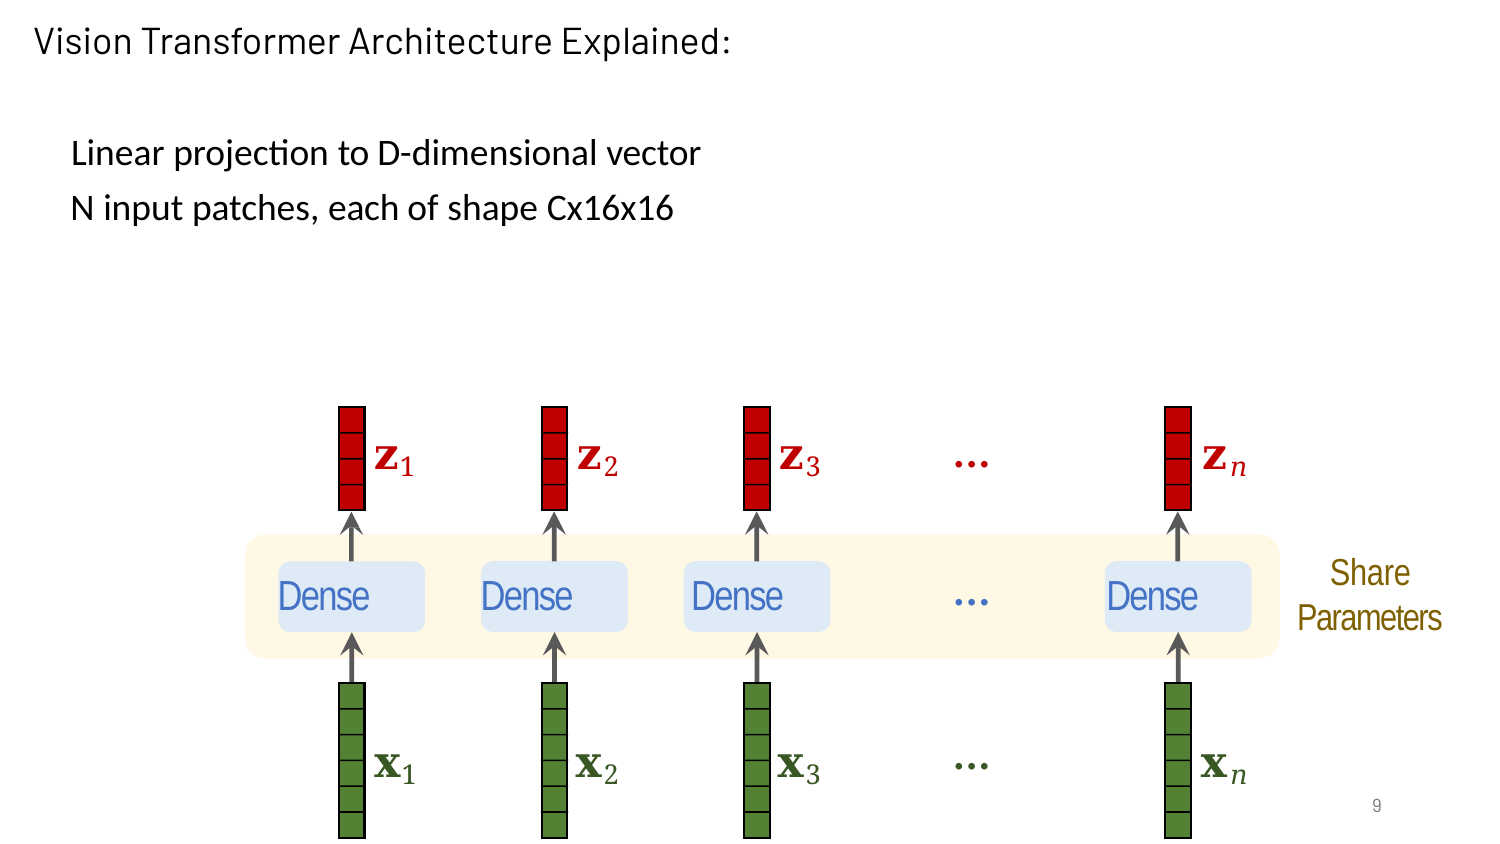

Vision Transformer Architecture Explained:
Linear projection to D-dimensional vector
N input patches, each of shape Cx16x16

⋯
𝐳1
𝐳2
𝐳3
𝐳𝑛

Share Parameters
⋯

Dense
Dense
Dense
Dense

⋯
𝐱1
𝐱2
𝐱3
𝐱𝑛
9